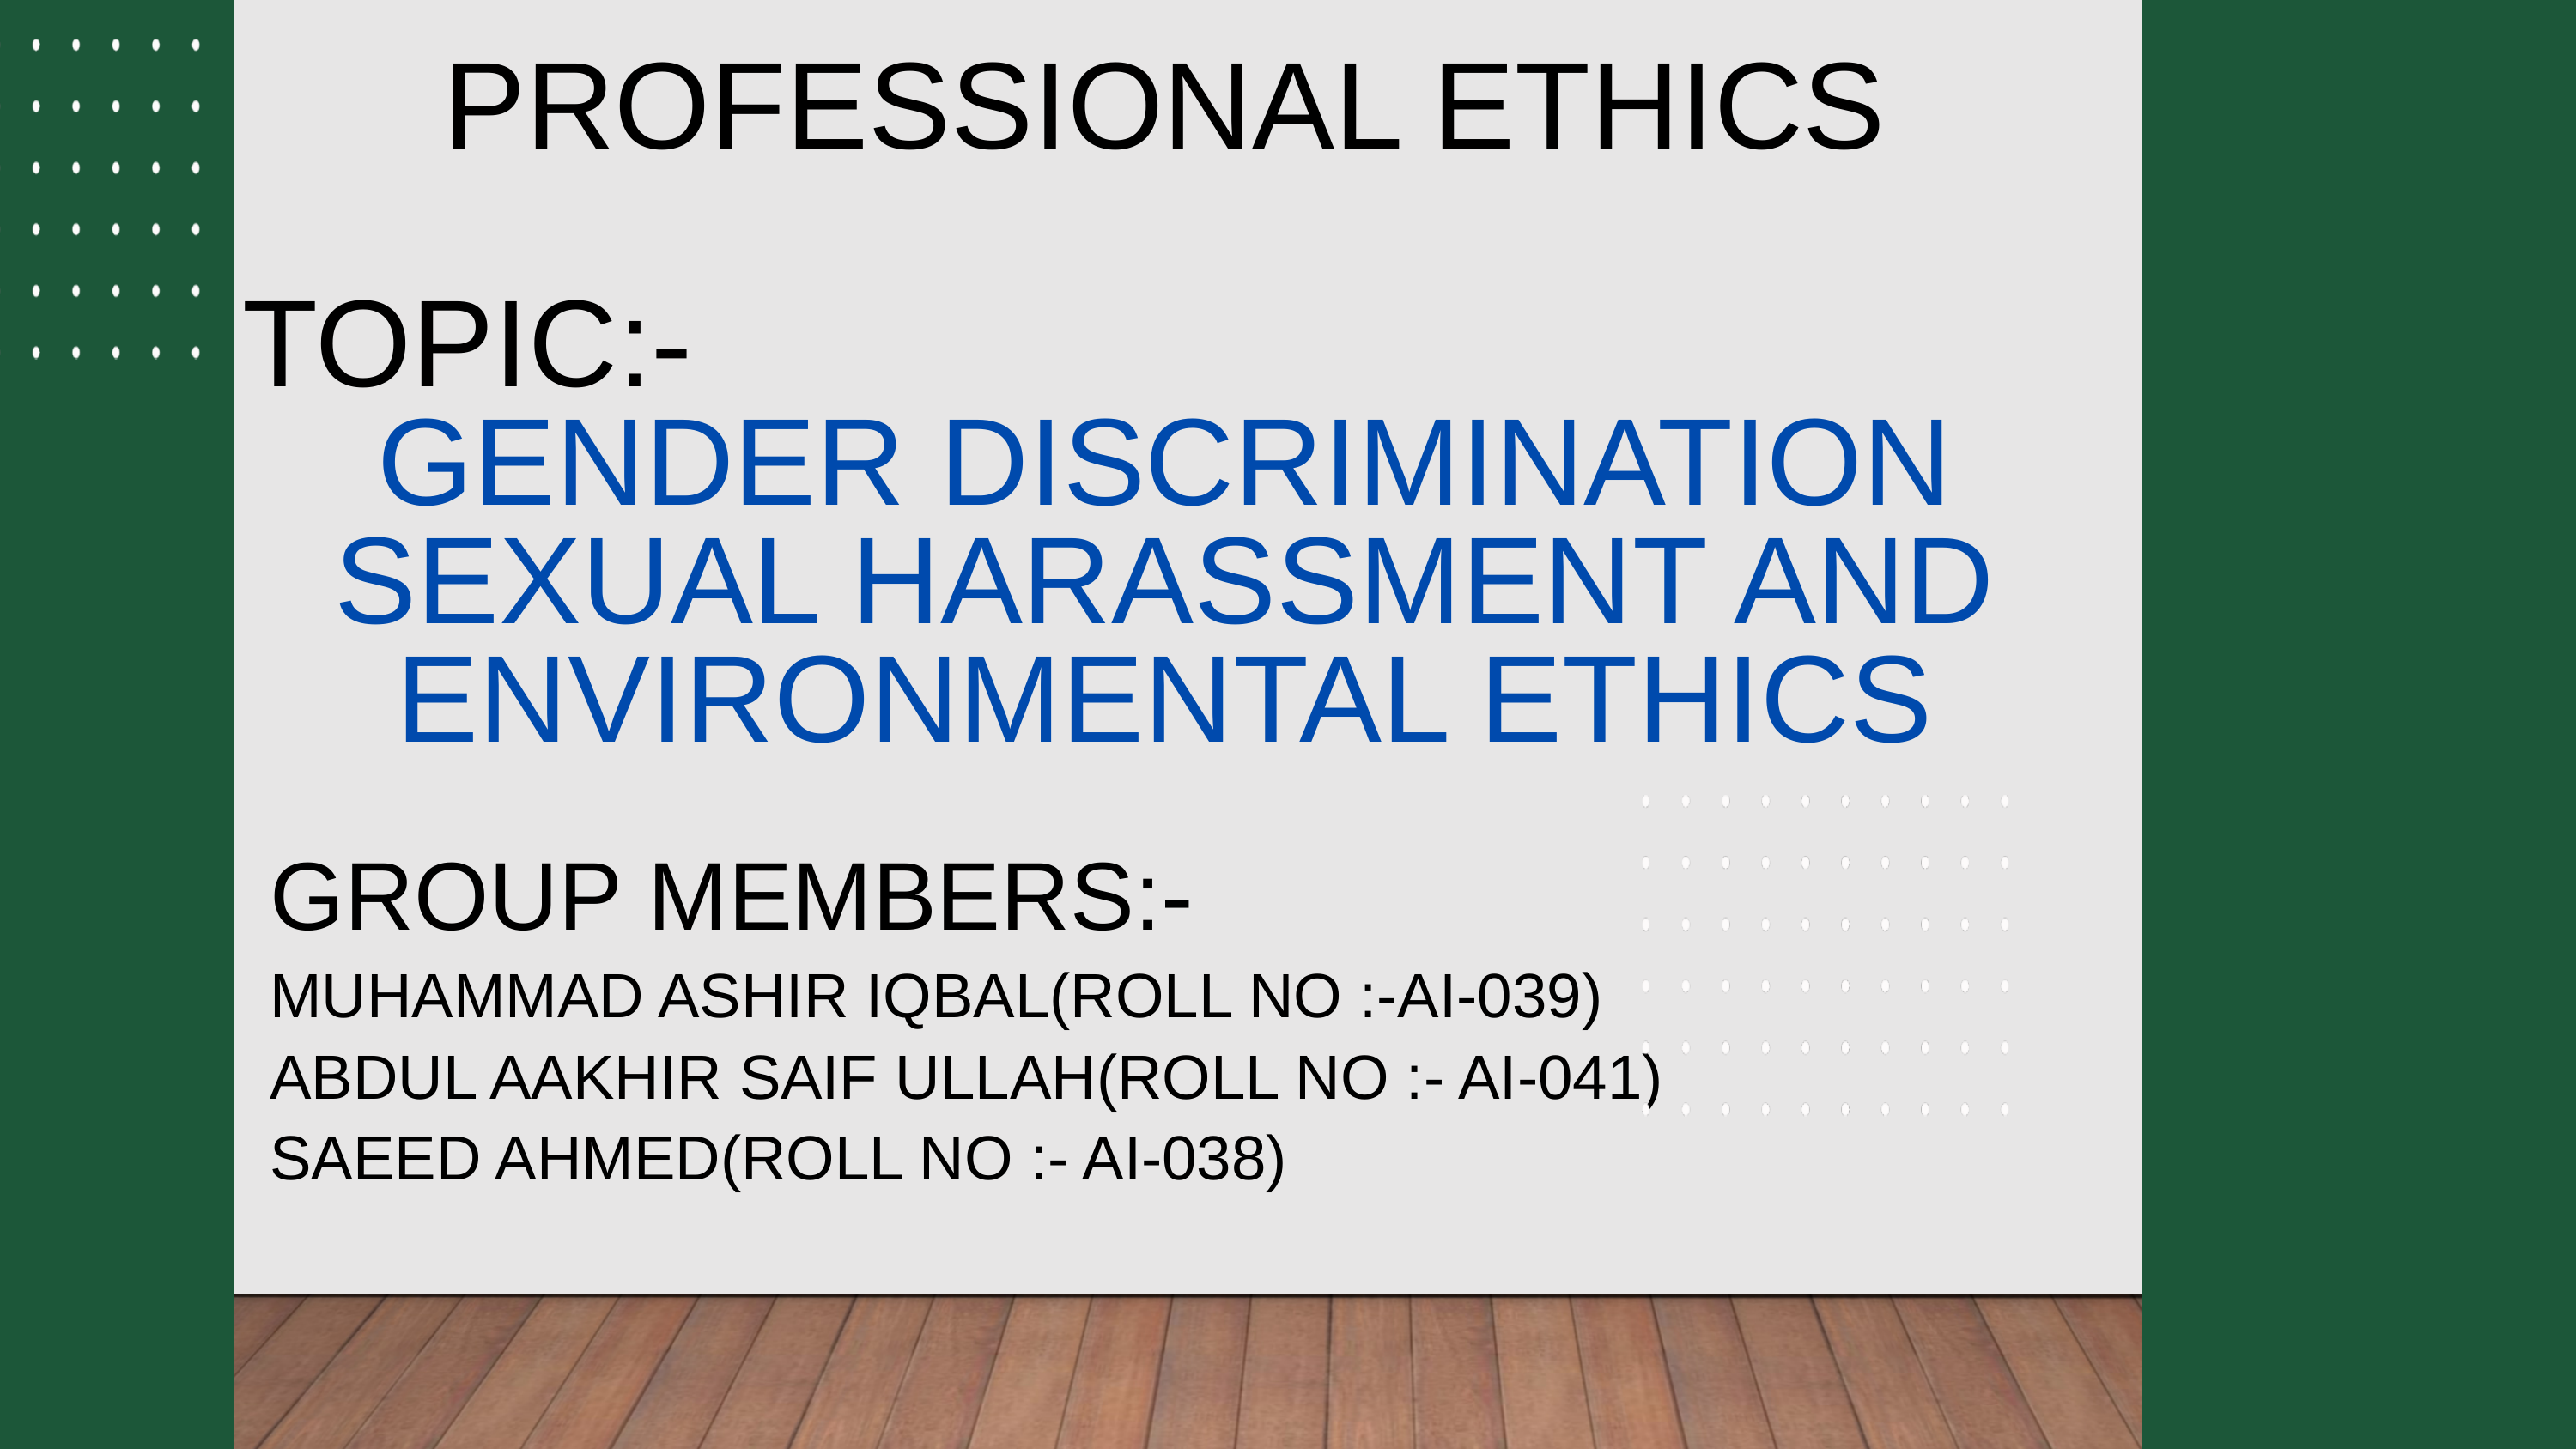

PROFESSIONAL ETHICS

TOPIC:-
GENDER DISCRIMINATION SEXUAL HARASSMENT AND ENVIRONMENTAL ETHICS

GROUP MEMBERS:-
MUHAMMAD ASHIR IQBAL(ROLL NO :-AI-039)
ABDUL AAKHIR SAIF ULLAH(ROLL NO :- AI-041)
SAEED AHMED(ROLL NO :- AI-038)